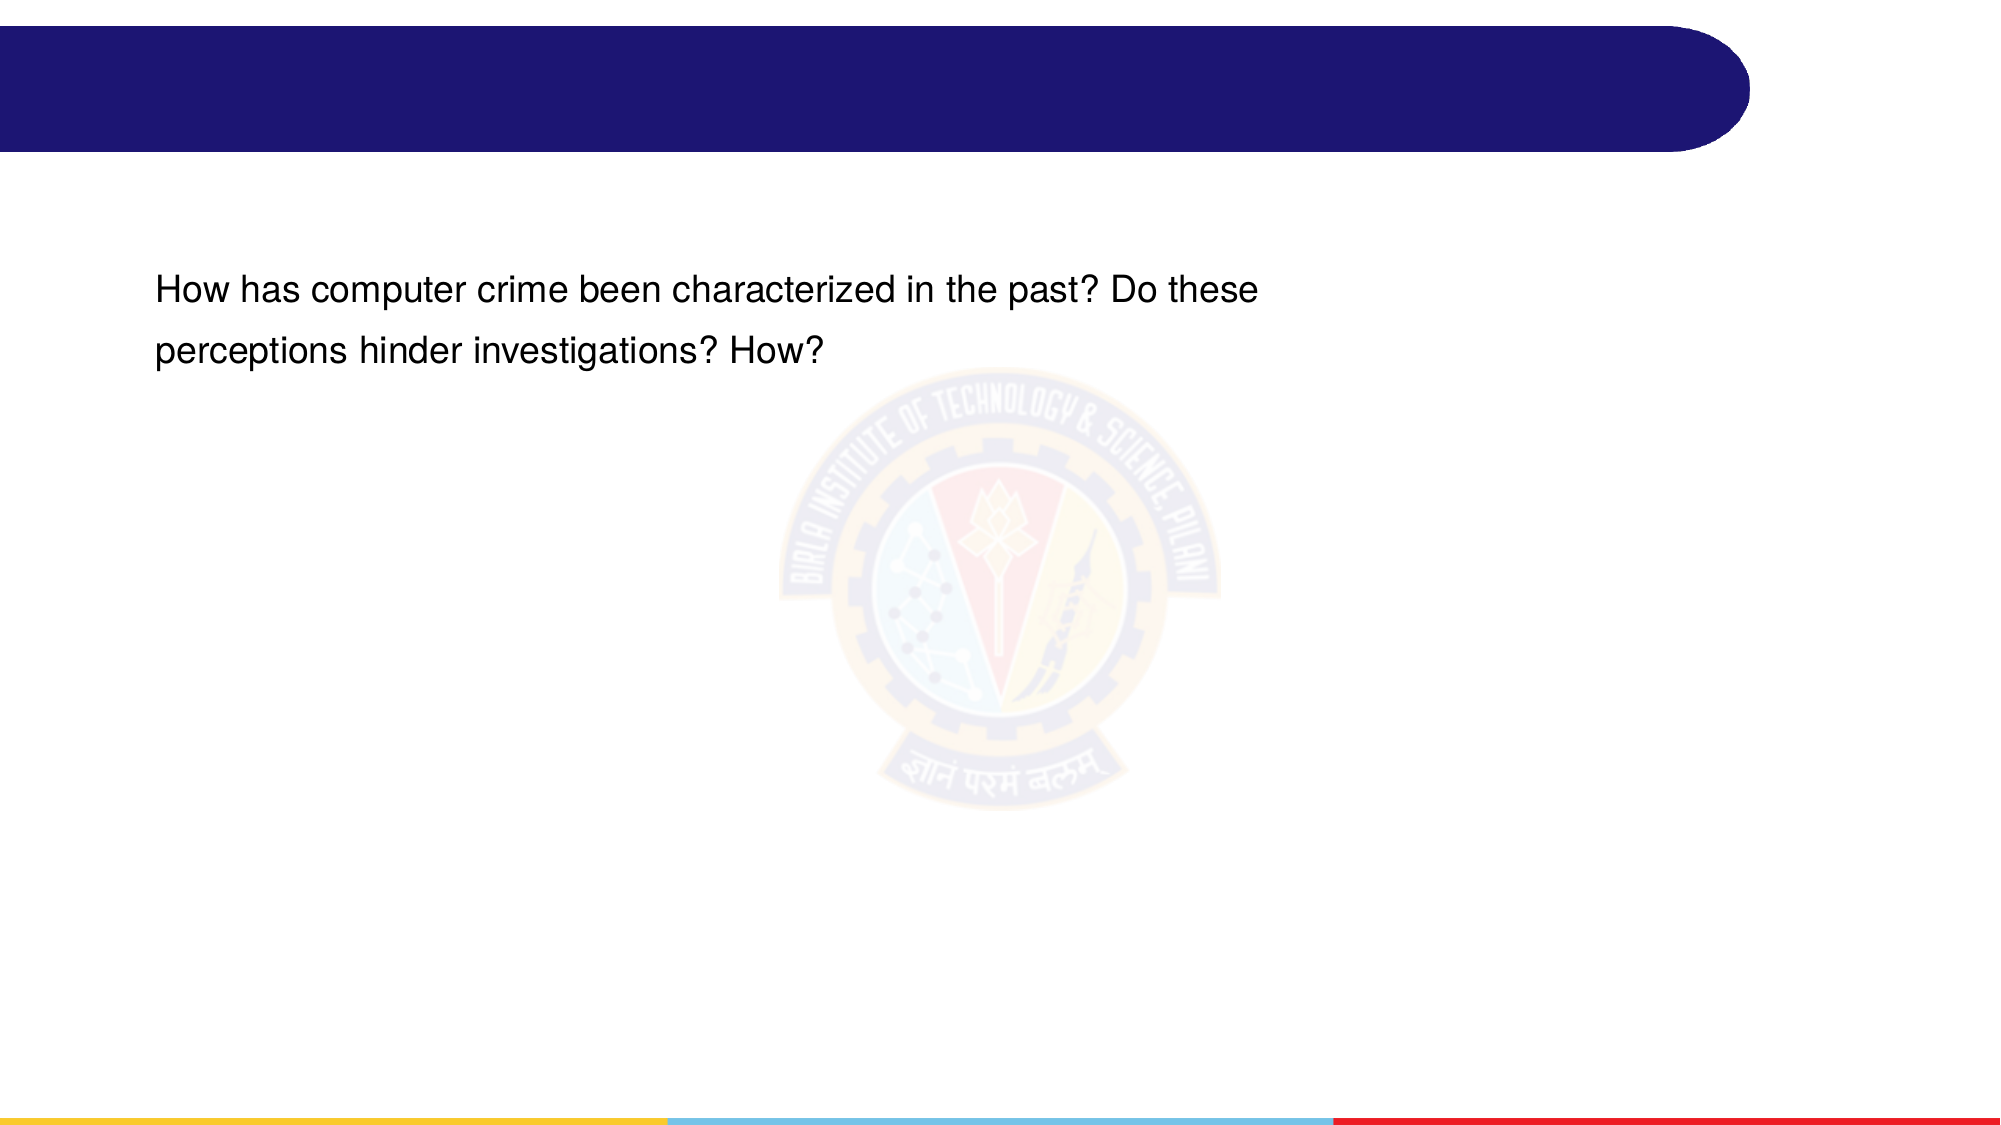

#

How has computer crime been characterized in the past? Do these
perceptions hinder investigations? How?